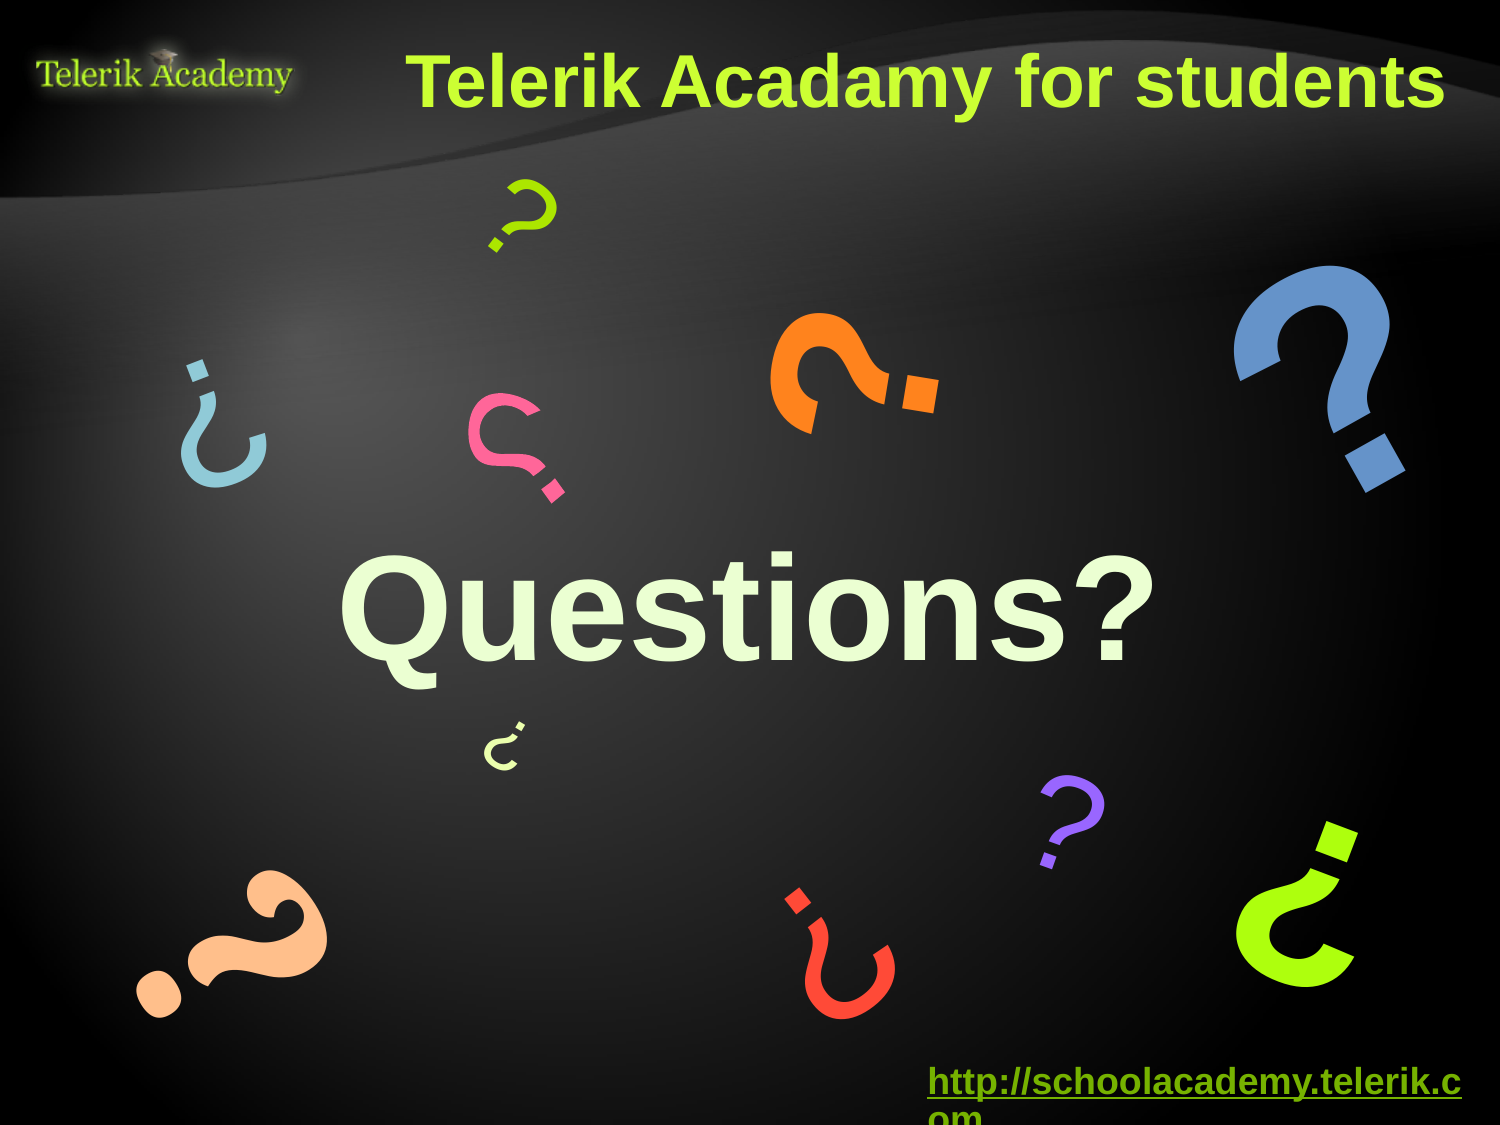

# Telerik Acadamy for students
?
?
?
?
?
Questions?
?
?
?
?
?
http://schoolacademy.telerik.com